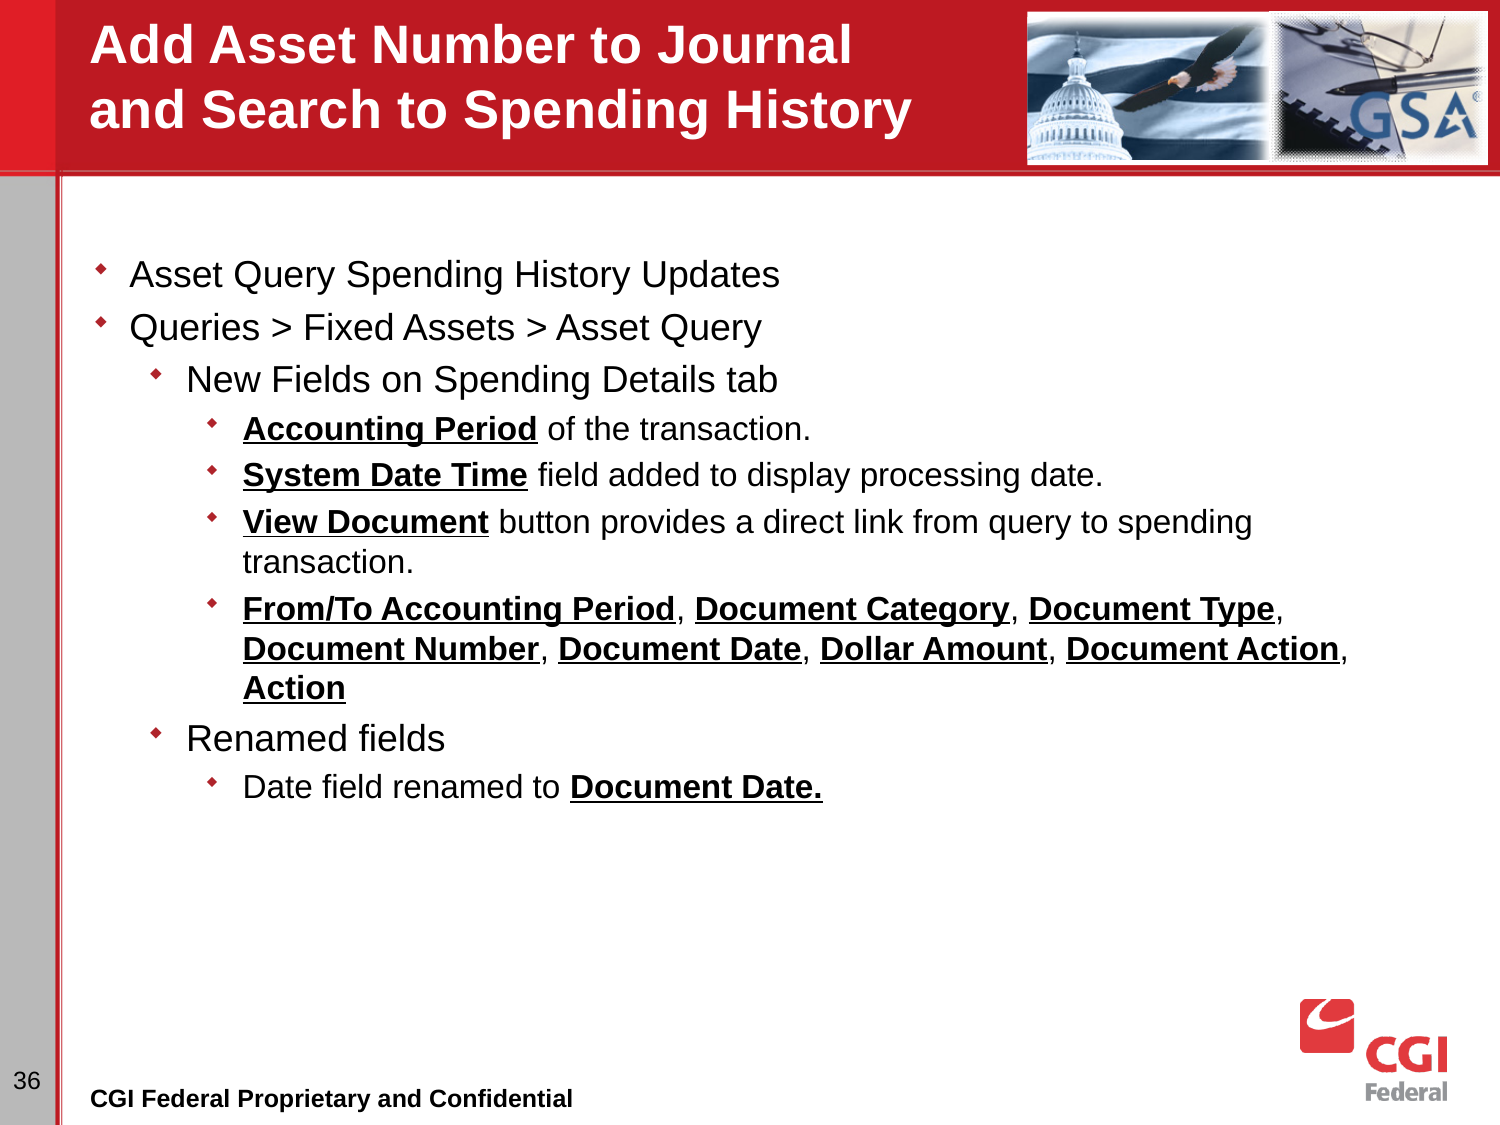

# Add Asset Number to Journal and Search to Spending History
Asset Query Spending History Updates
Queries > Fixed Assets > Asset Query
New Fields on Spending Details tab
Accounting Period of the transaction.
System Date Time field added to display processing date.
View Document button provides a direct link from query to spending transaction.
From/To Accounting Period, Document Category, Document Type, Document Number, Document Date, Dollar Amount, Document Action, Action
Renamed fields
Date field renamed to Document Date.

36
CGI Federal Proprietary and Confidential